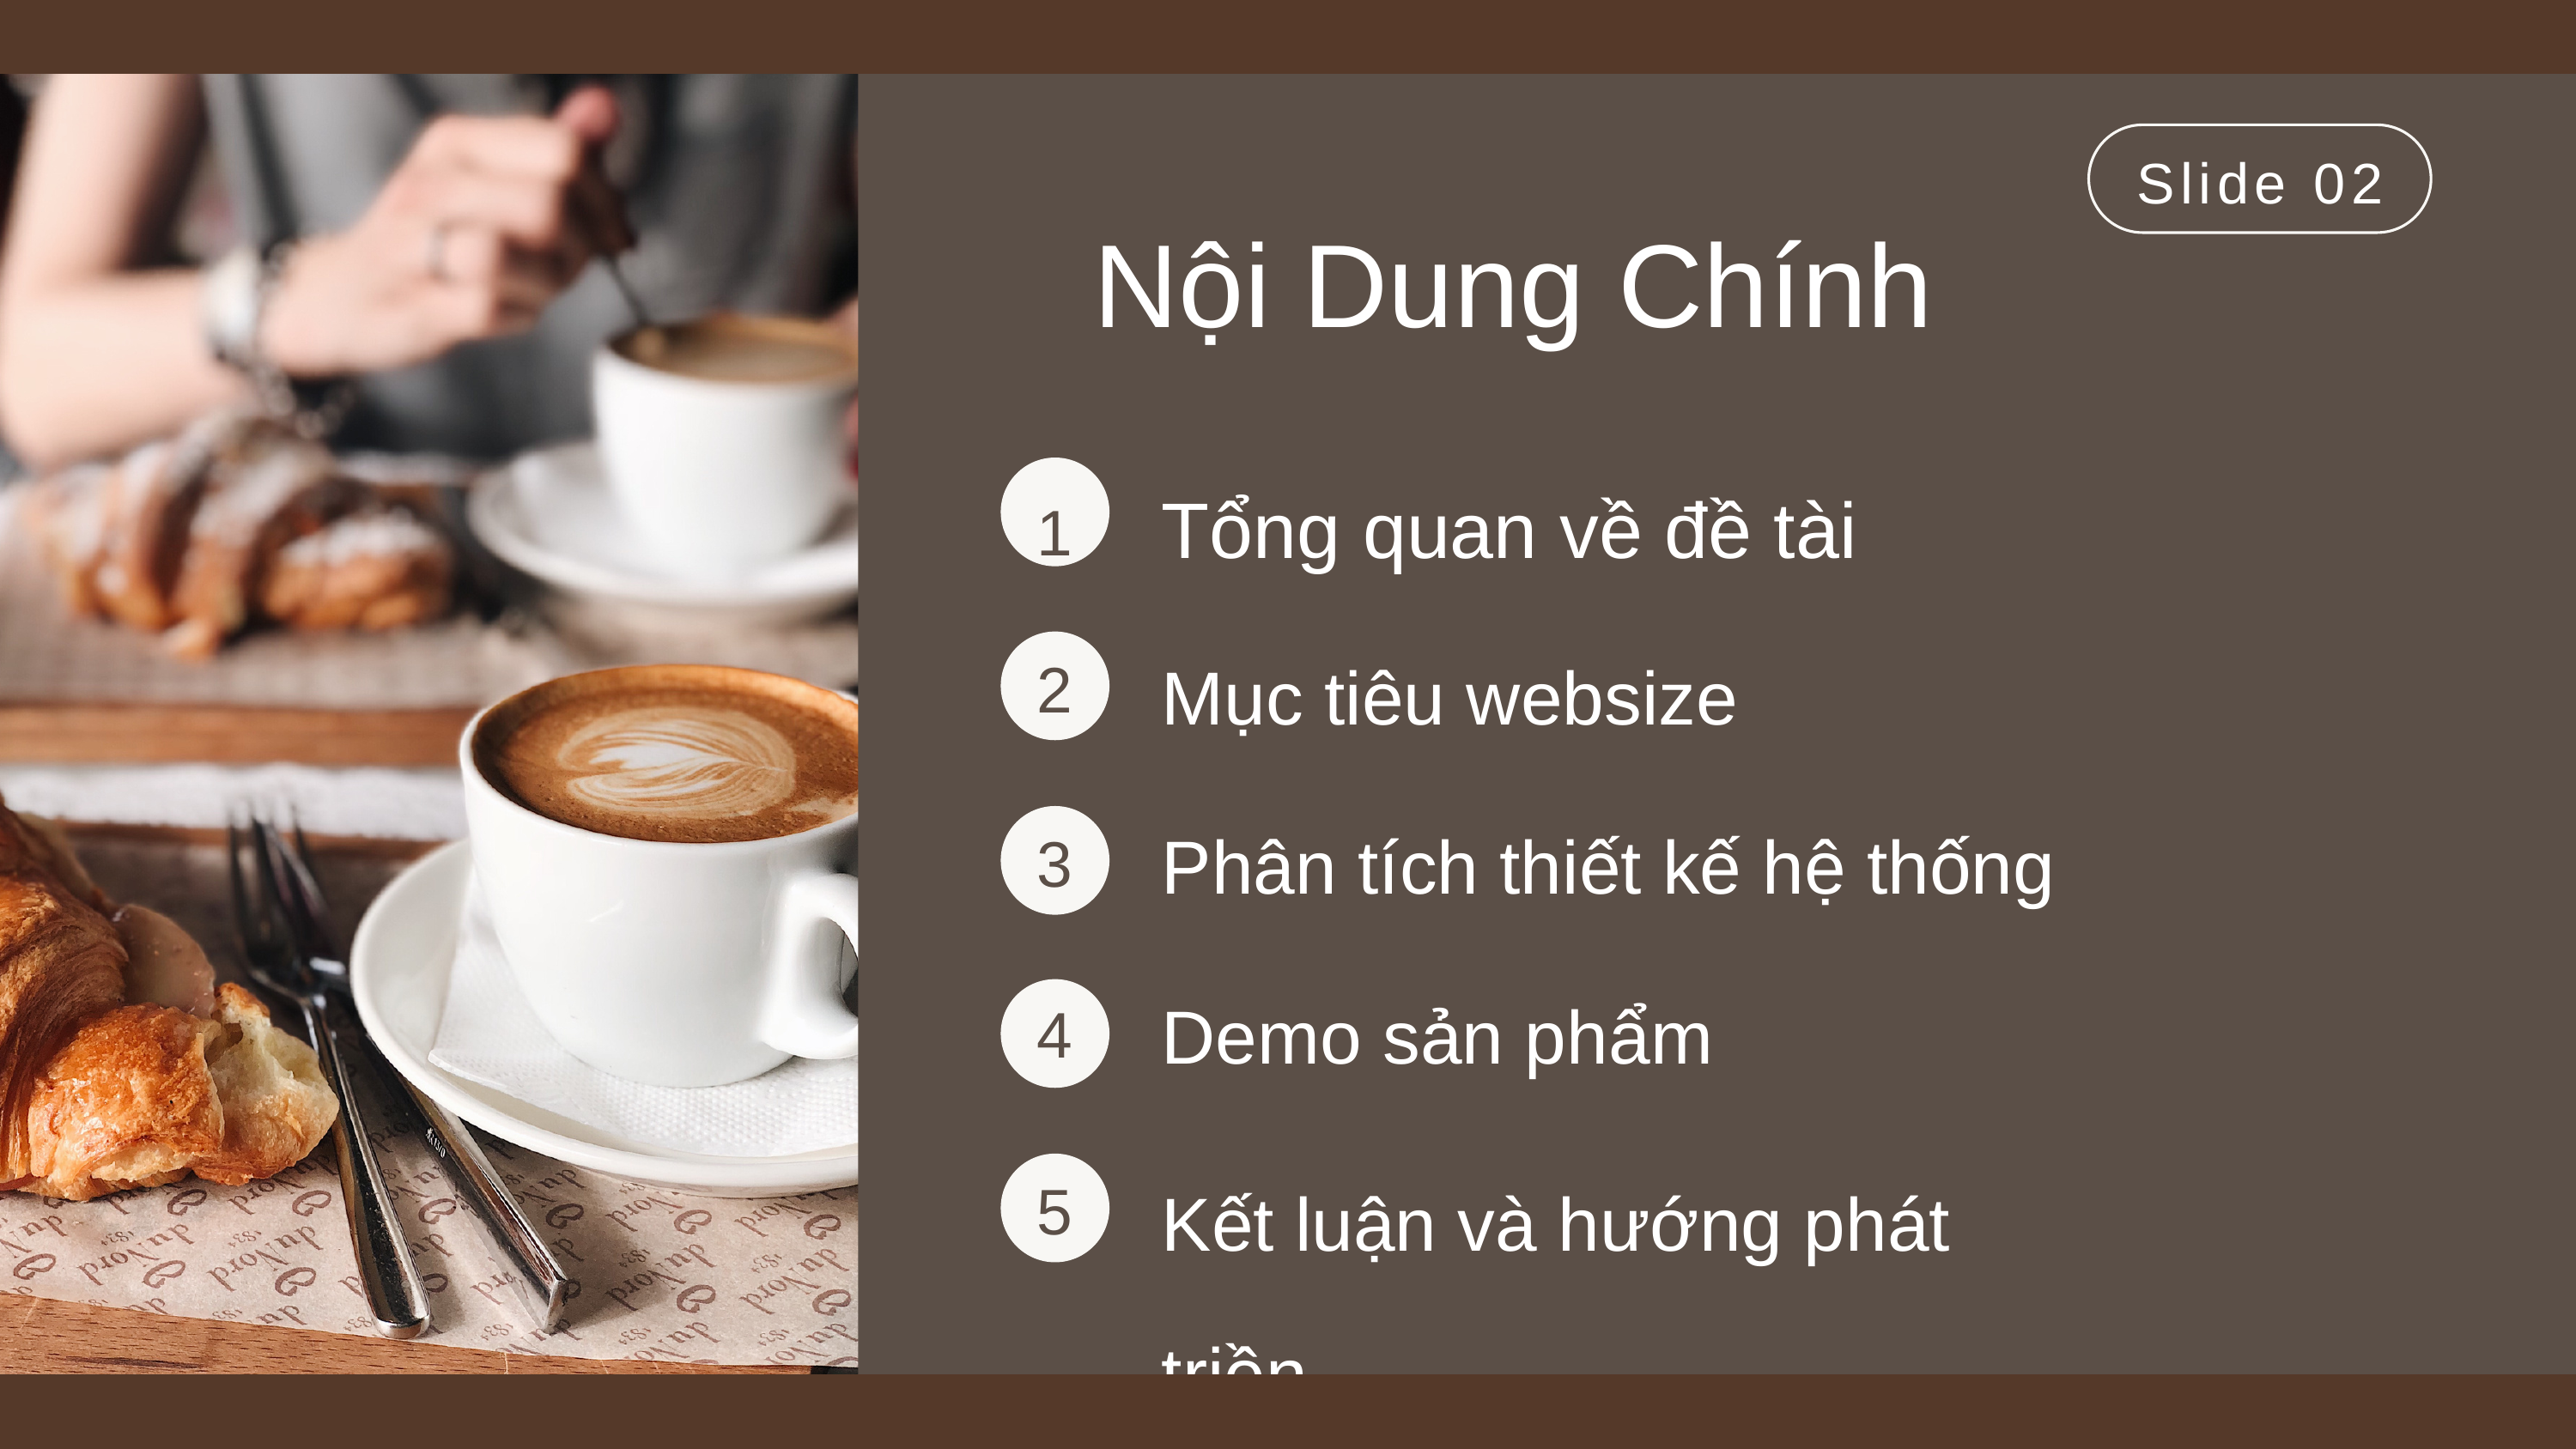

Slide 02
Nội Dung Chính
Tổng quan về đề tài

1
Mục tiêu websize
2

Phân tích thiết kế hệ thống
3

Demo sản phẩm
4

2
Kết luận và hướng phát triền
5